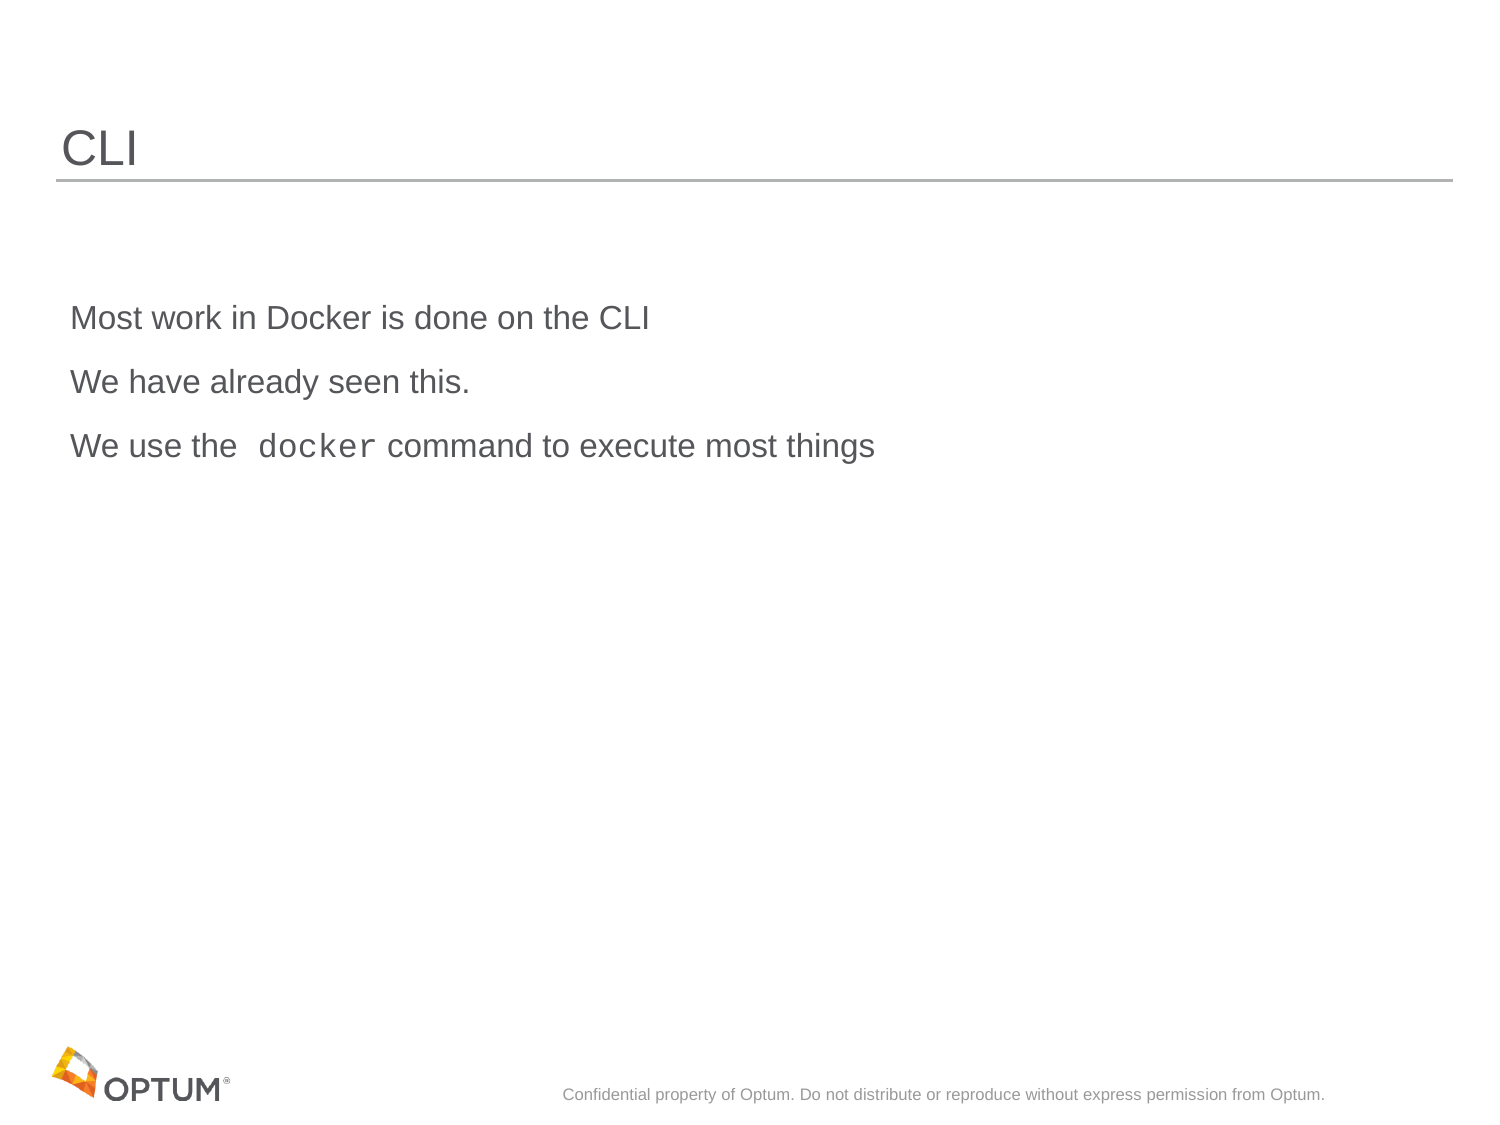

# CLI
 Most work in Docker is done on the CLI
 We have already seen this.
 We use the docker command to execute most things
Confidential property of Optum. Do not distribute or reproduce without express permission from Optum.